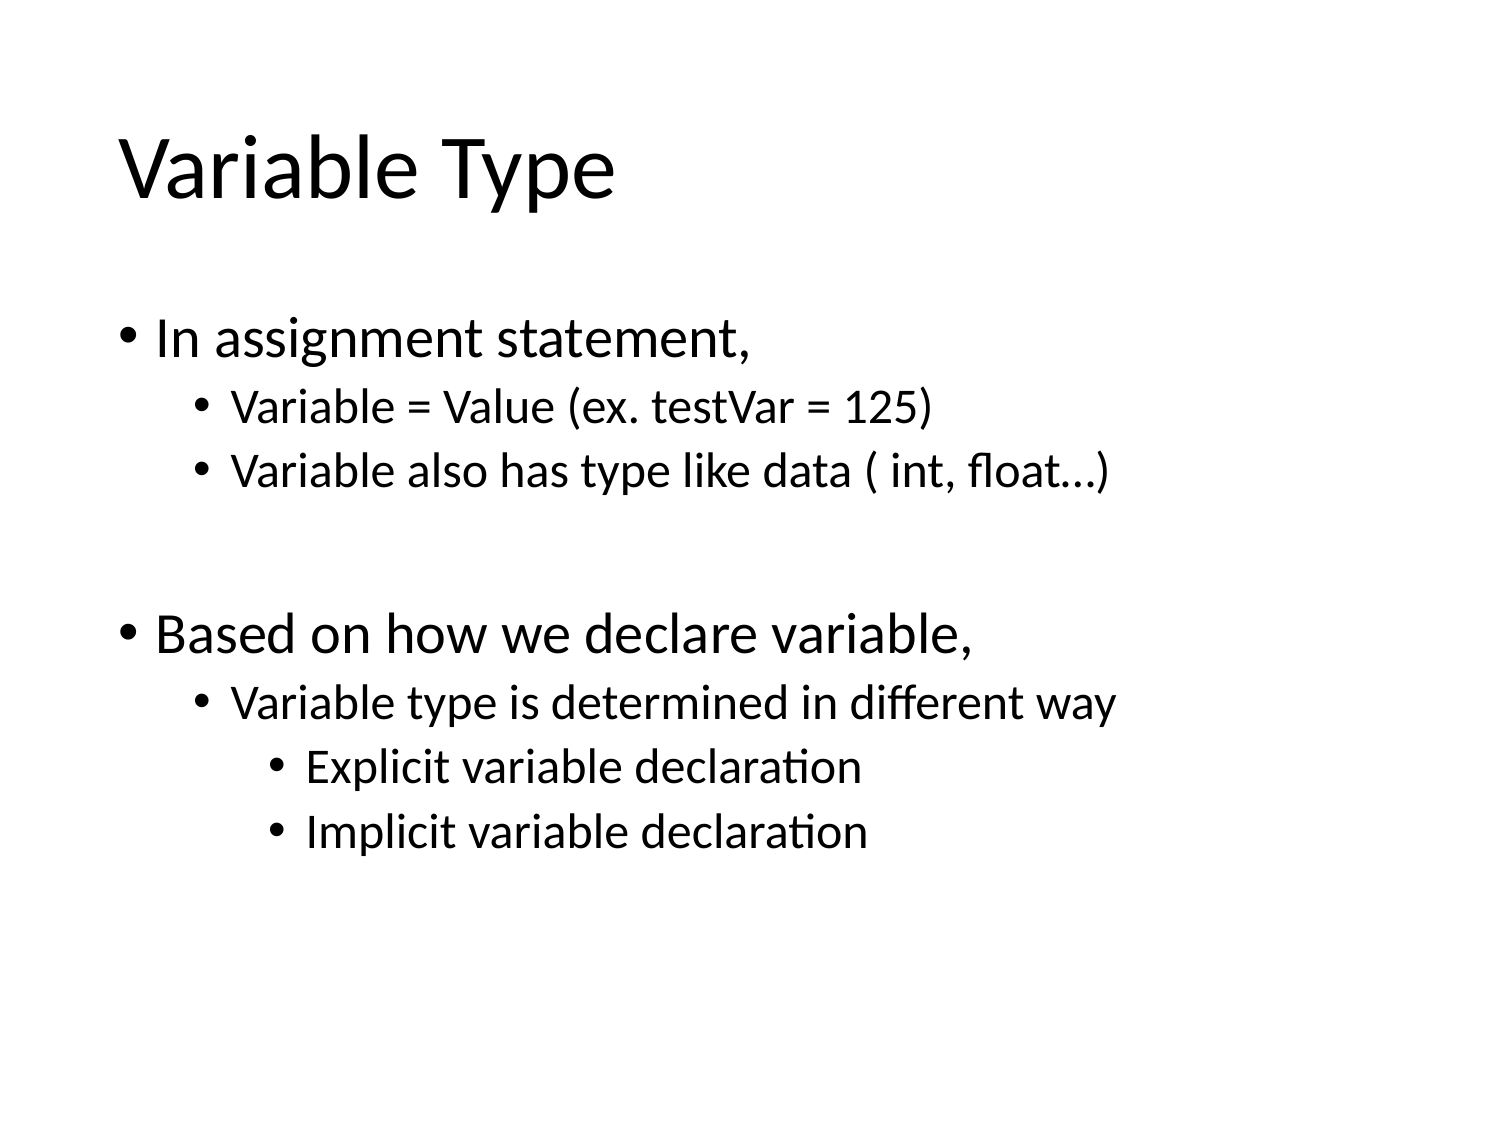

# Variable Type
In assignment statement,
Variable = Value (ex. testVar = 125)
Variable also has type like data ( int, float…)

Based on how we declare variable,
Variable type is determined in different way
Explicit variable declaration
Implicit variable declaration